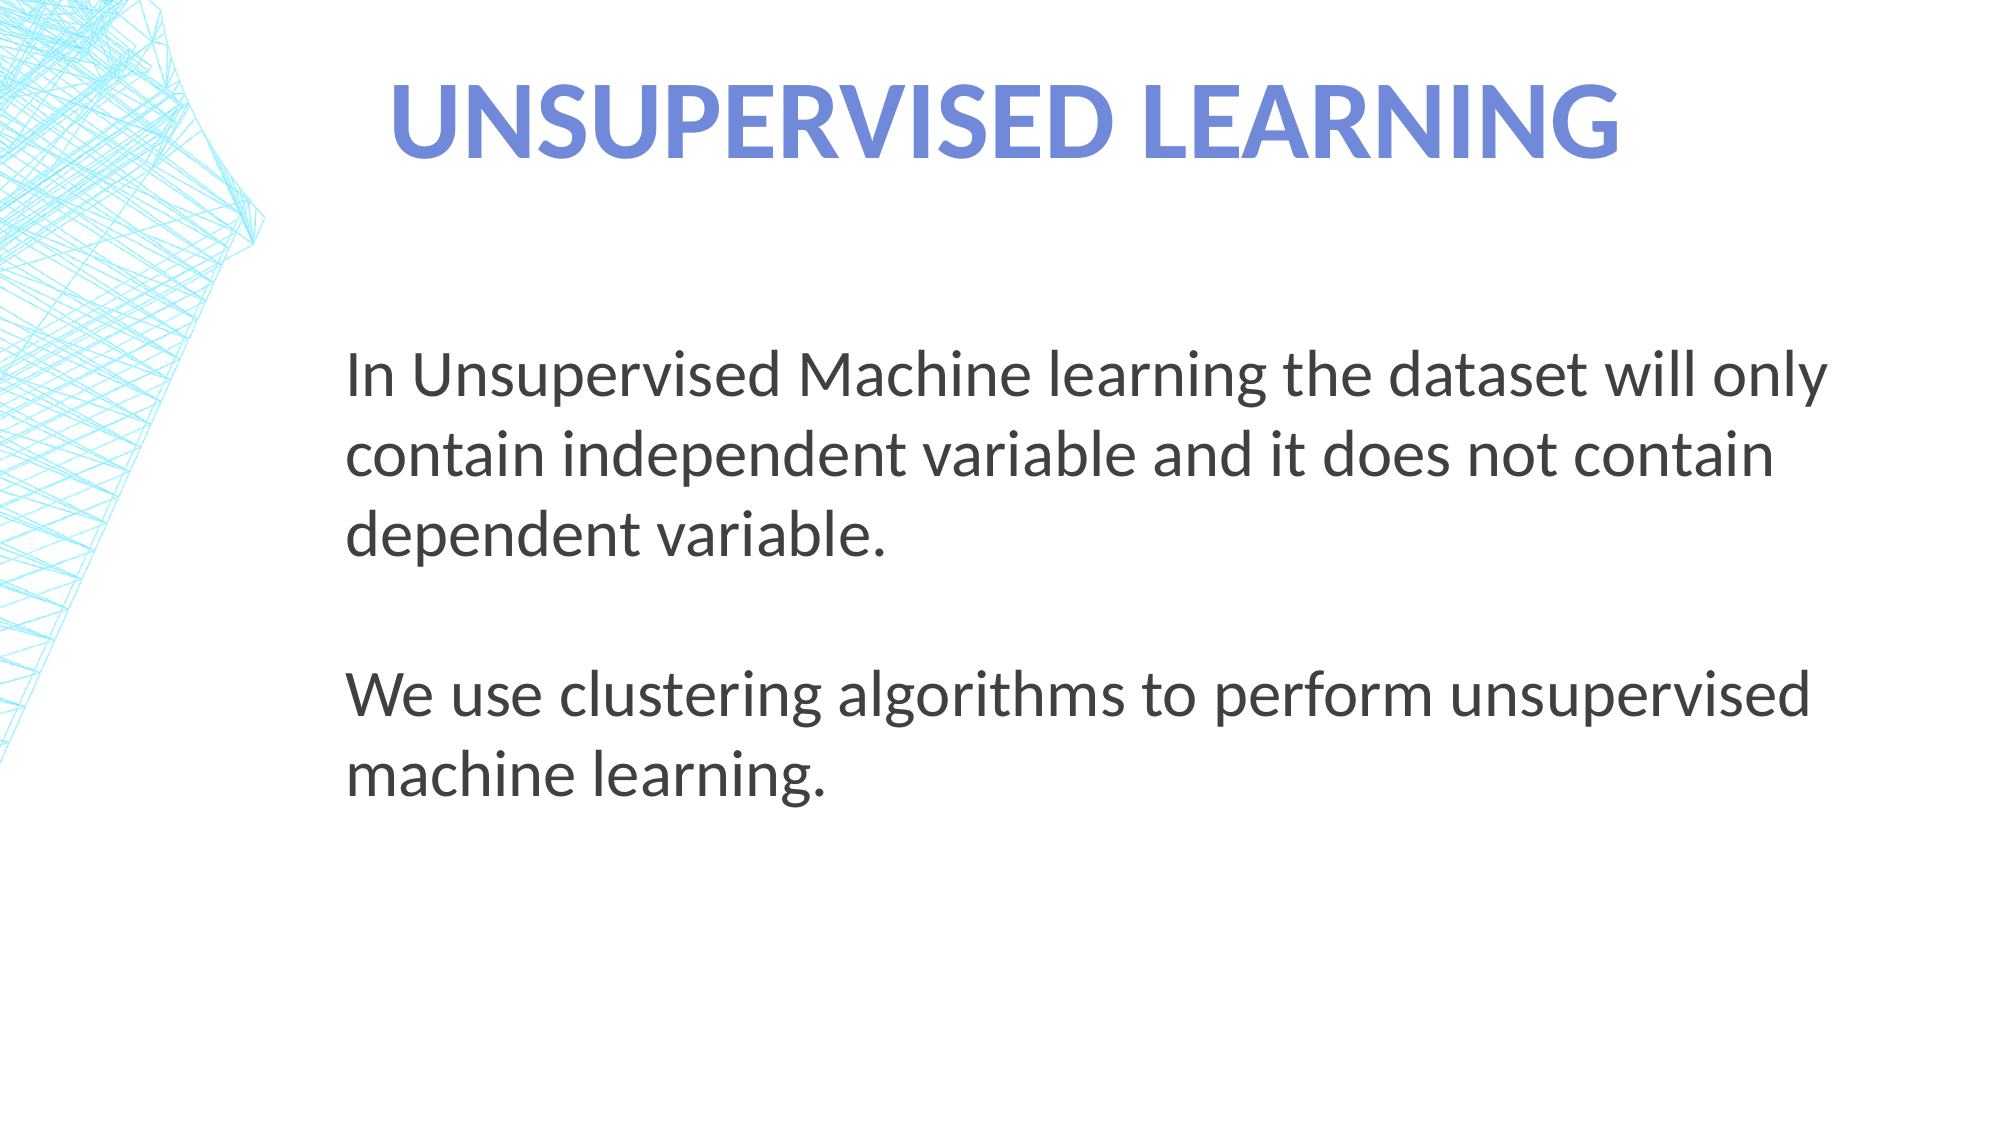

UNSUPERVISED LEARNING
In Unsupervised Machine learning the dataset will only contain independent variable and it does not contain dependent variable.

We use clustering algorithms to perform unsupervised machine learning.